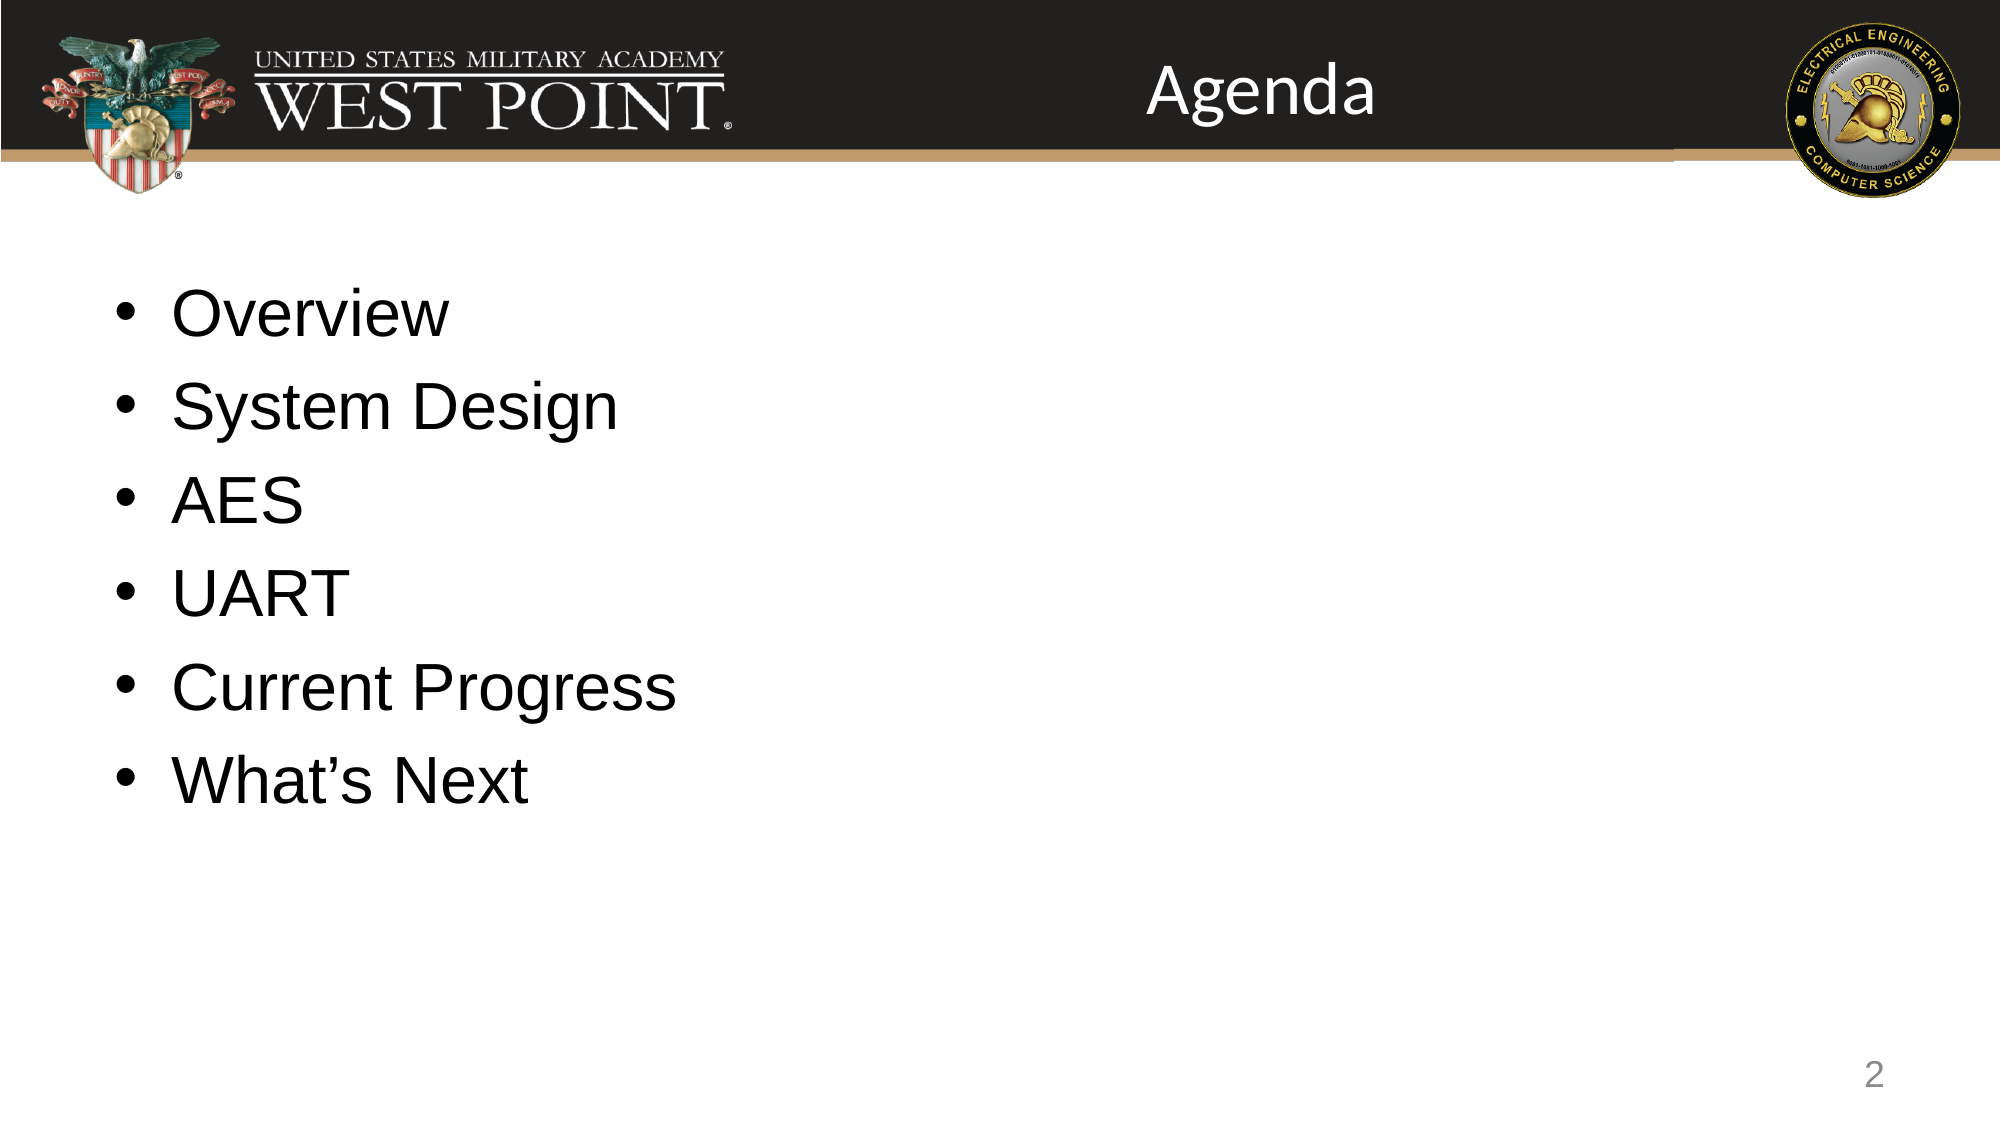

Agenda
Overview
System Design
AES
UART
Current Progress
What’s Next

2